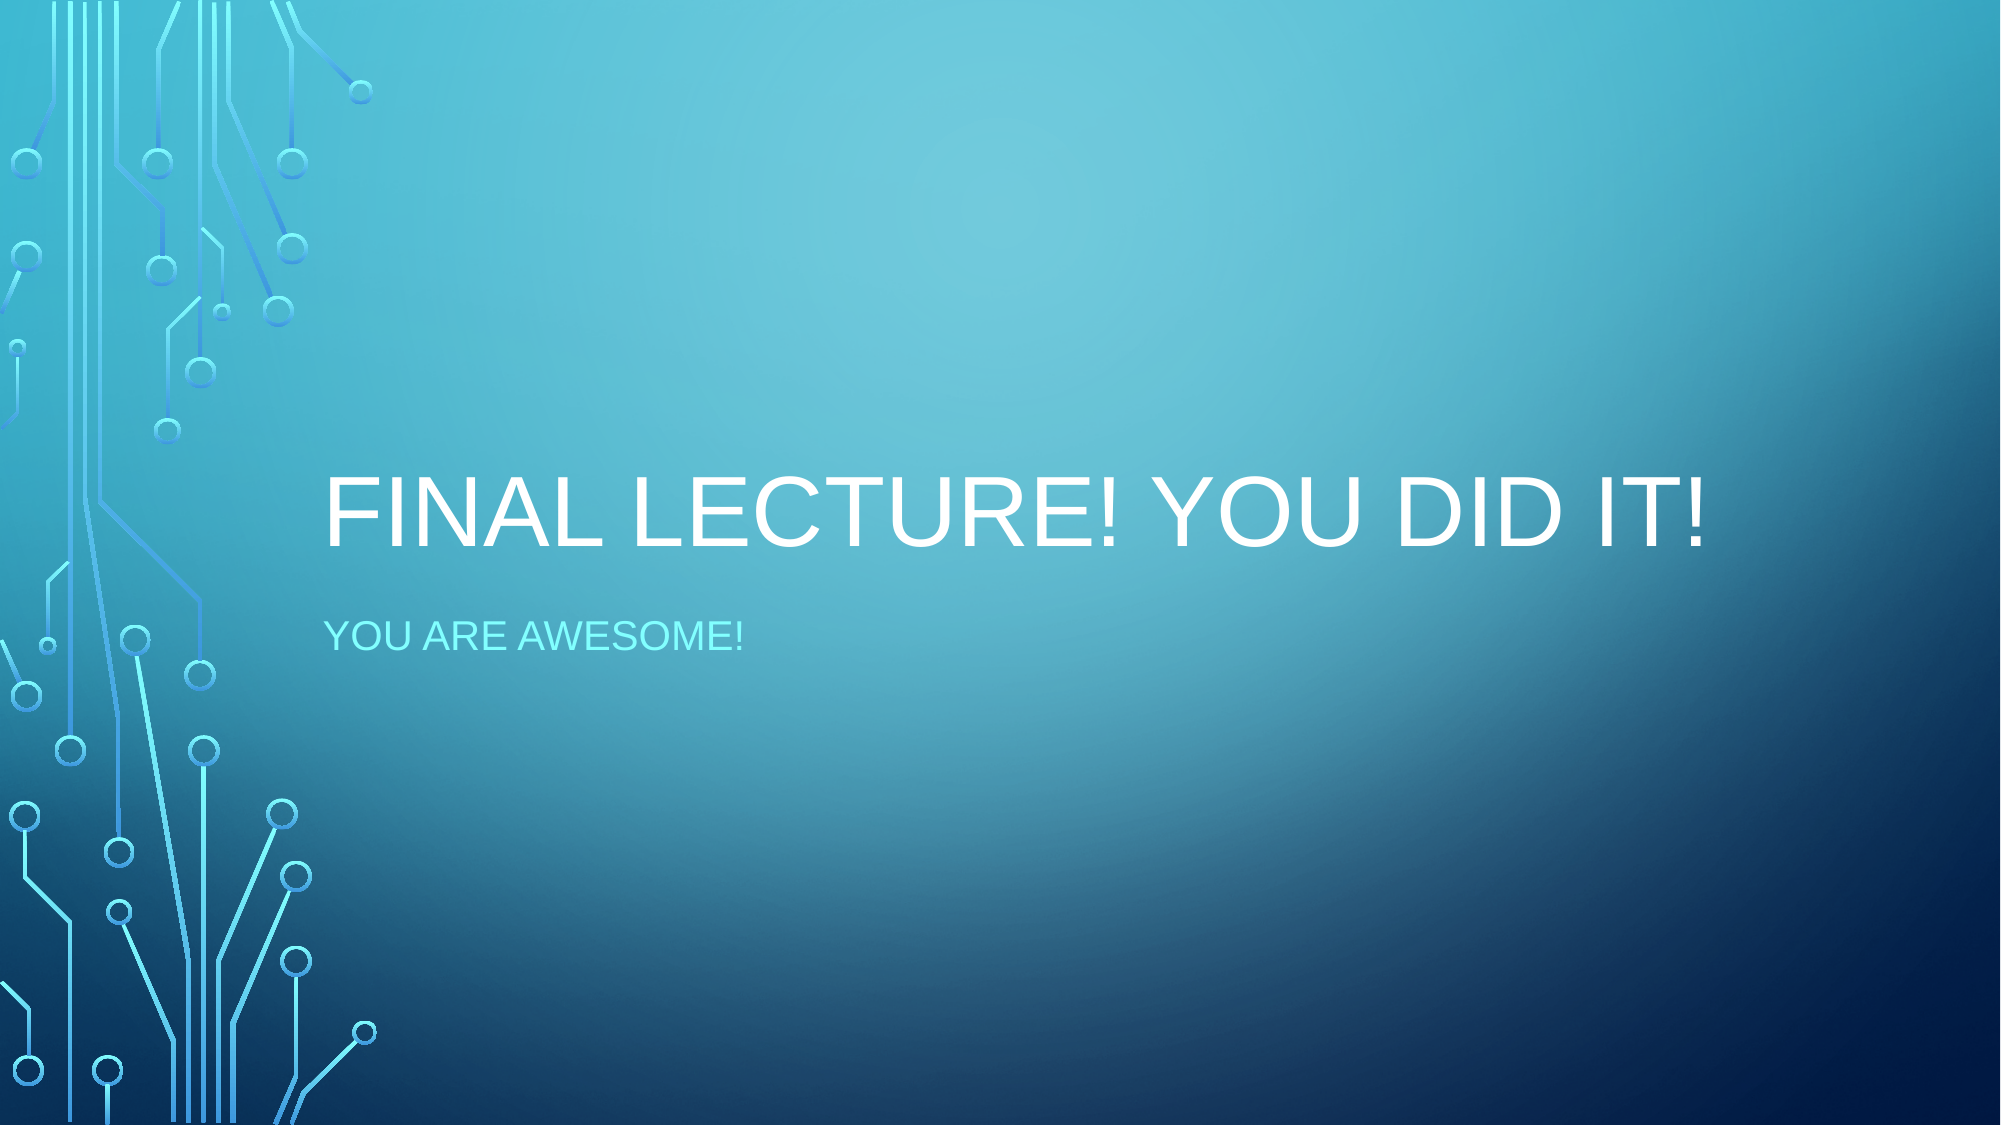

# Final lecture! You did it!
You are Awesome!